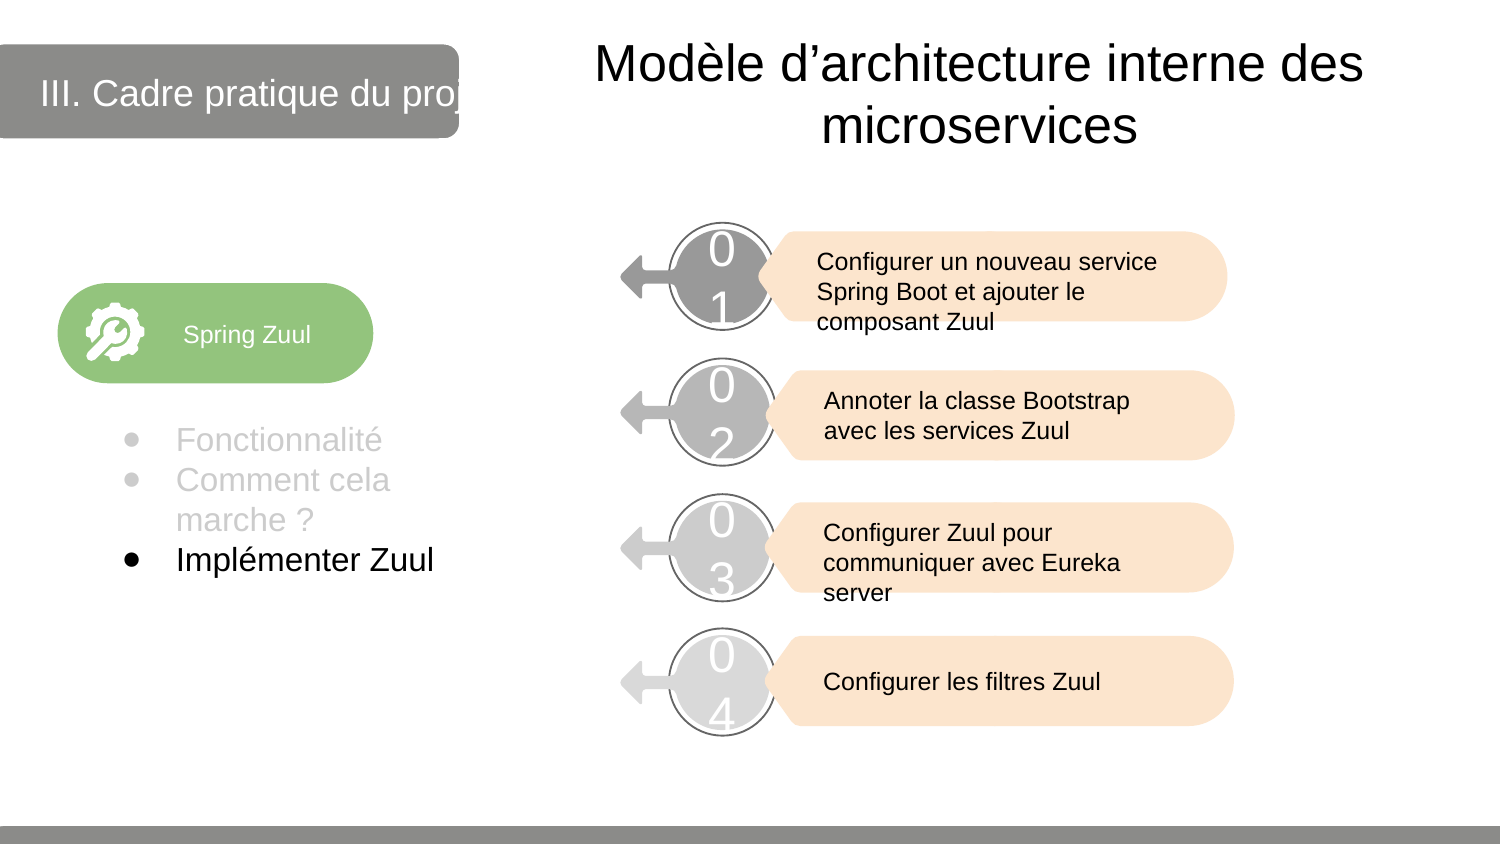

# Modèle d’architecture interne des microservices
III. Cadre pratique du projet

Configurer un nouveau service Spring Boot et ajouter le composant Zuul

01
Spring Zuul

Annoter la classe Bootstrap avec les services Zuul

02
Fonctionnalité
Comment cela marche ?
Implémenter Zuul

Configurer Zuul pour communiquer avec Eureka server

03

Configurer les filtres Zuul
04